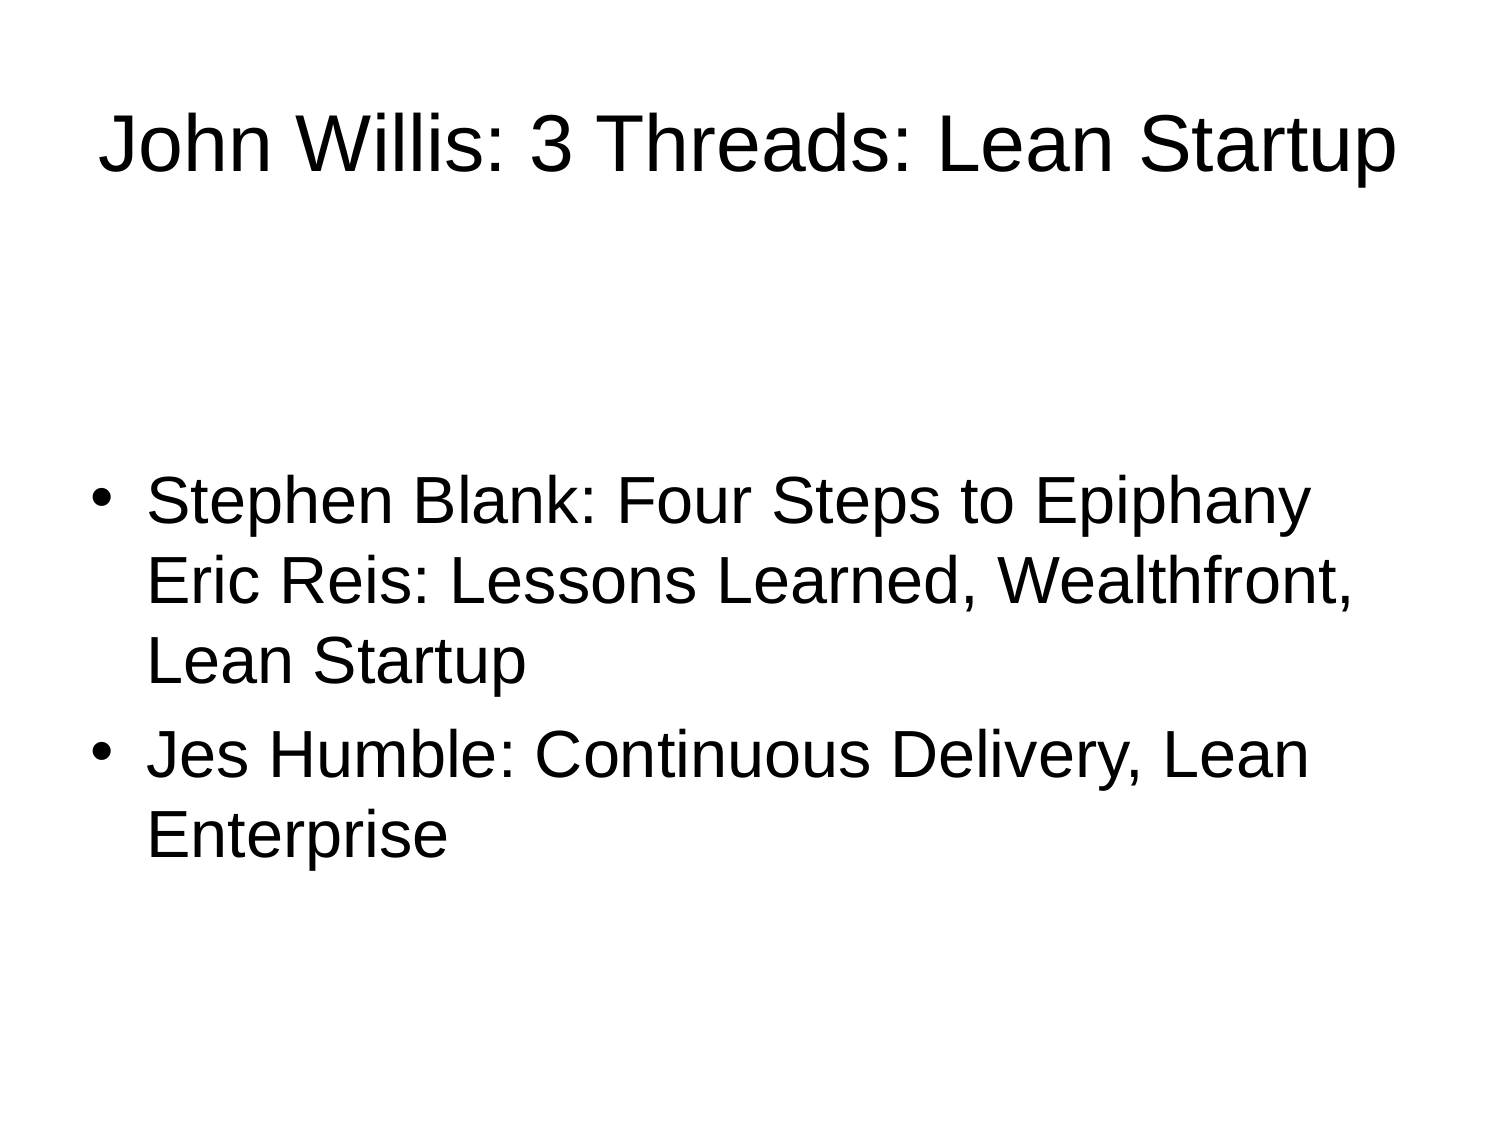

# John Willis: 3 Threads: Lean Startup

Stephen Blank: Four Steps to Epiphany
Eric Reis: Lessons Learned, Wealthfront, Lean Startup
Jes Humble: Continuous Delivery, Lean Enterprise